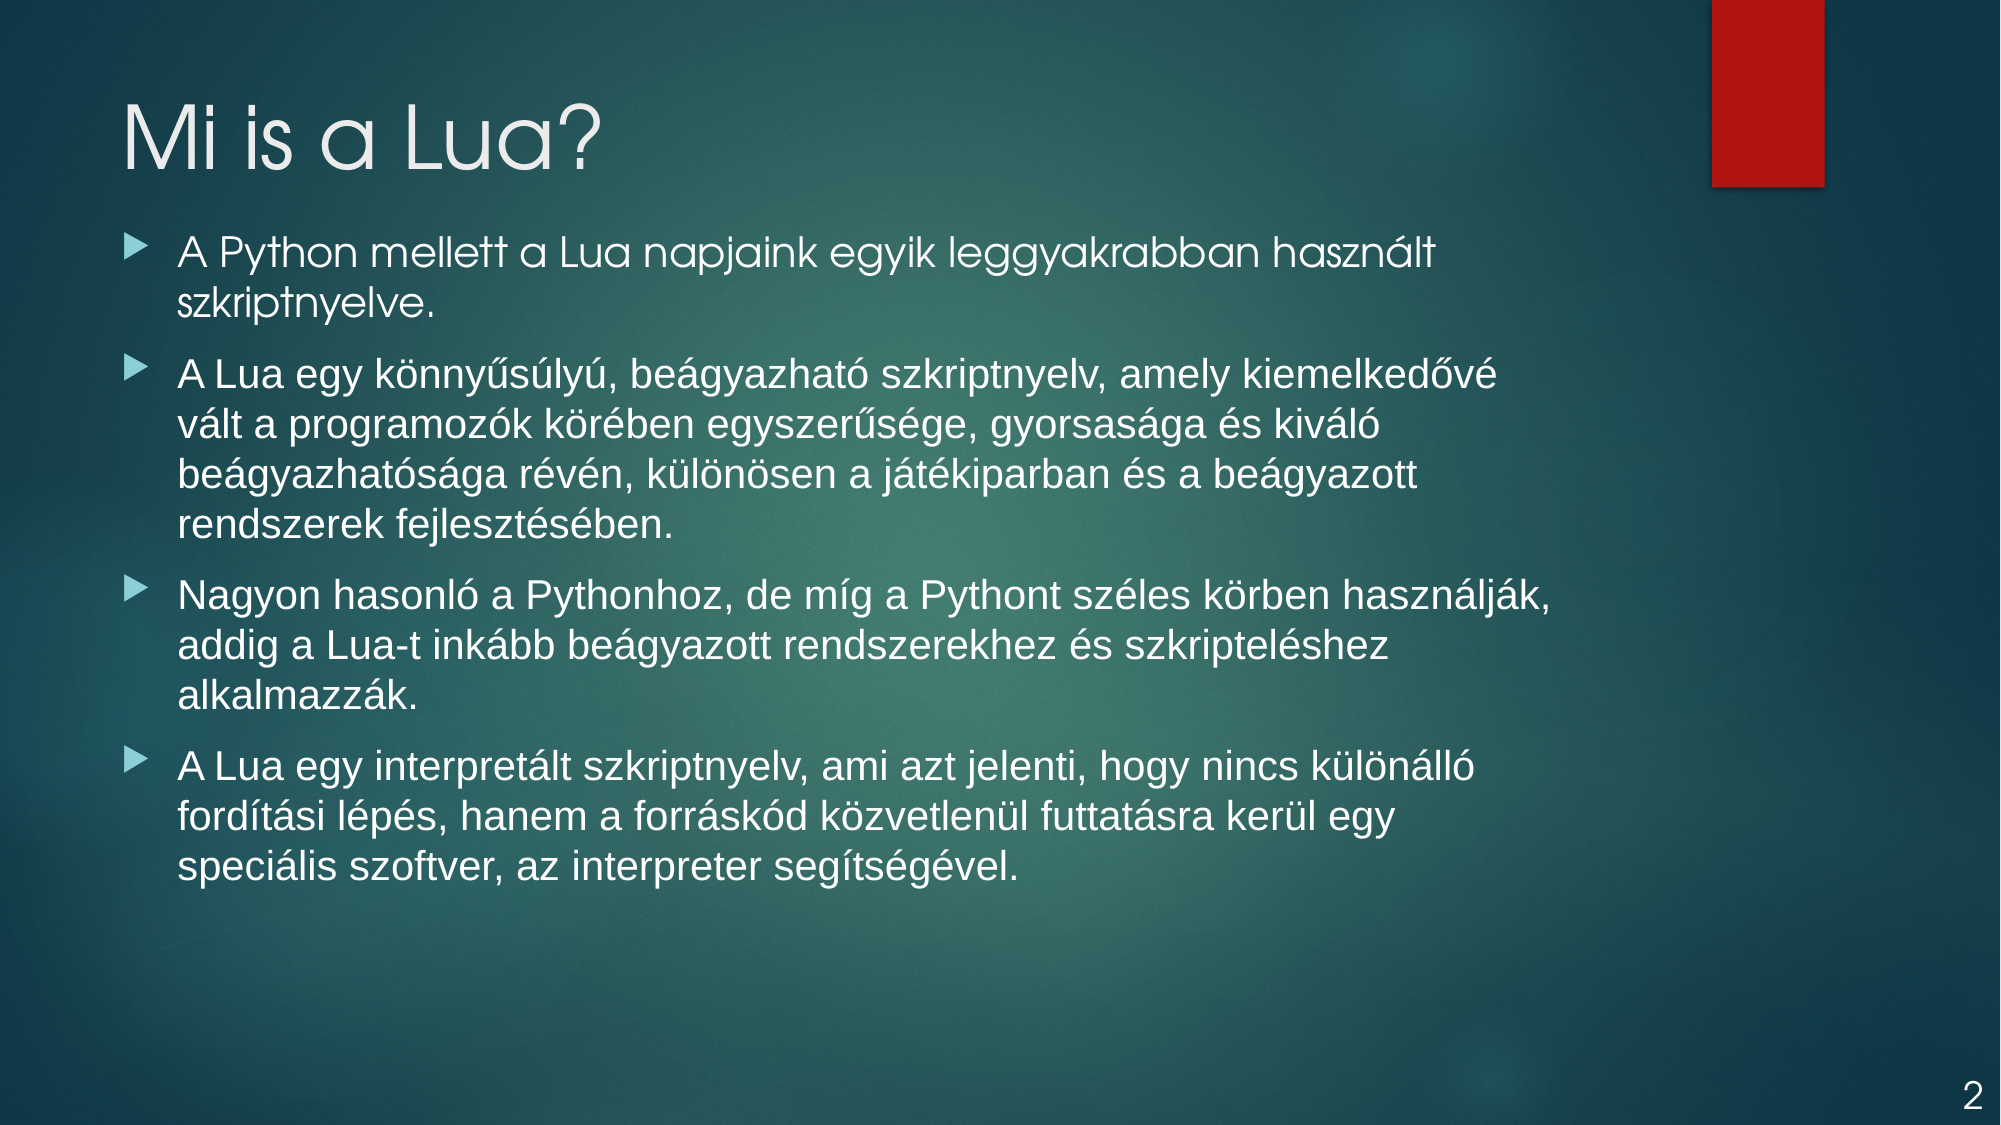

# Mi is a Lua?
A Python mellett a Lua napjaink egyik leggyakrabban használt szkriptnyelve.
A Lua egy könnyűsúlyú, beágyazható szkriptnyelv, amely kiemelkedővé vált a programozók körében egyszerűsége, gyorsasága és kiváló beágyazhatósága révén, különösen a játékiparban és a beágyazott rendszerek fejlesztésében.
Nagyon hasonló a Pythonhoz, de míg a Pythont széles körben használják, addig a Lua-t inkább beágyazott rendszerekhez és szkripteléshez alkalmazzák.
A Lua egy interpretált szkriptnyelv, ami azt jelenti, hogy nincs különálló fordítási lépés, hanem a forráskód közvetlenül futtatásra kerül egy speciális szoftver, az interpreter segítségével.
2